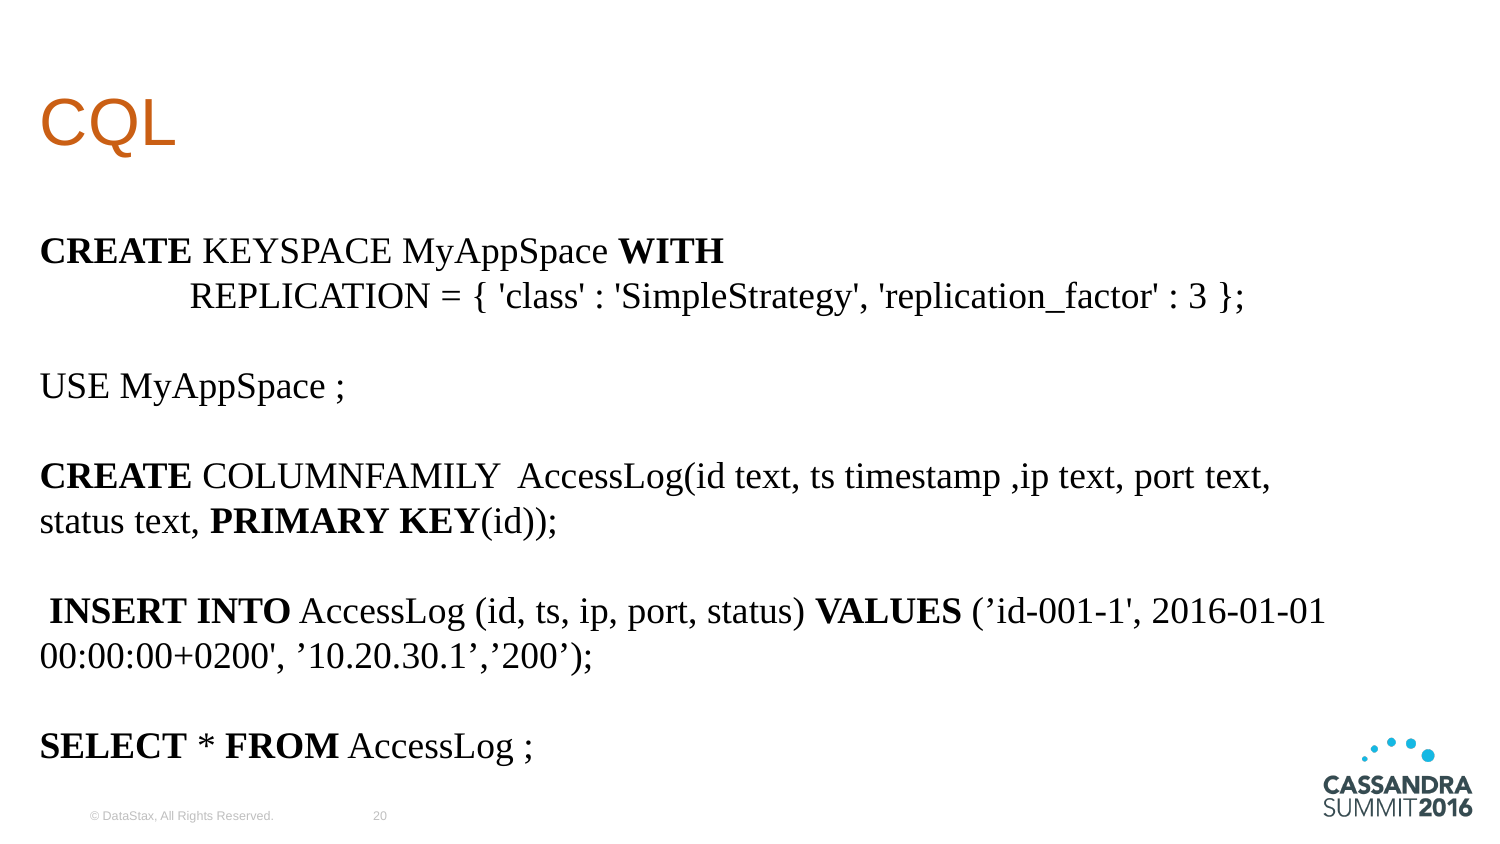

# CQL
CREATE KEYSPACE MyAppSpace WITH
	REPLICATION = { 'class' : 'SimpleStrategy', 'replication_factor' : 3 };

USE MyAppSpace ;

CREATE COLUMNFAMILY  AccessLog(id text, ts timestamp ,ip text, port text, status text, PRIMARY KEY(id));

 INSERT INTO AccessLog (id, ts, ip, port, status) VALUES (’id-001-1', 2016-01-01 00:00:00+0200', ’10.20.30.1’,’200’);
SELECT * FROM AccessLog ;
© DataStax, All Rights Reserved.
20